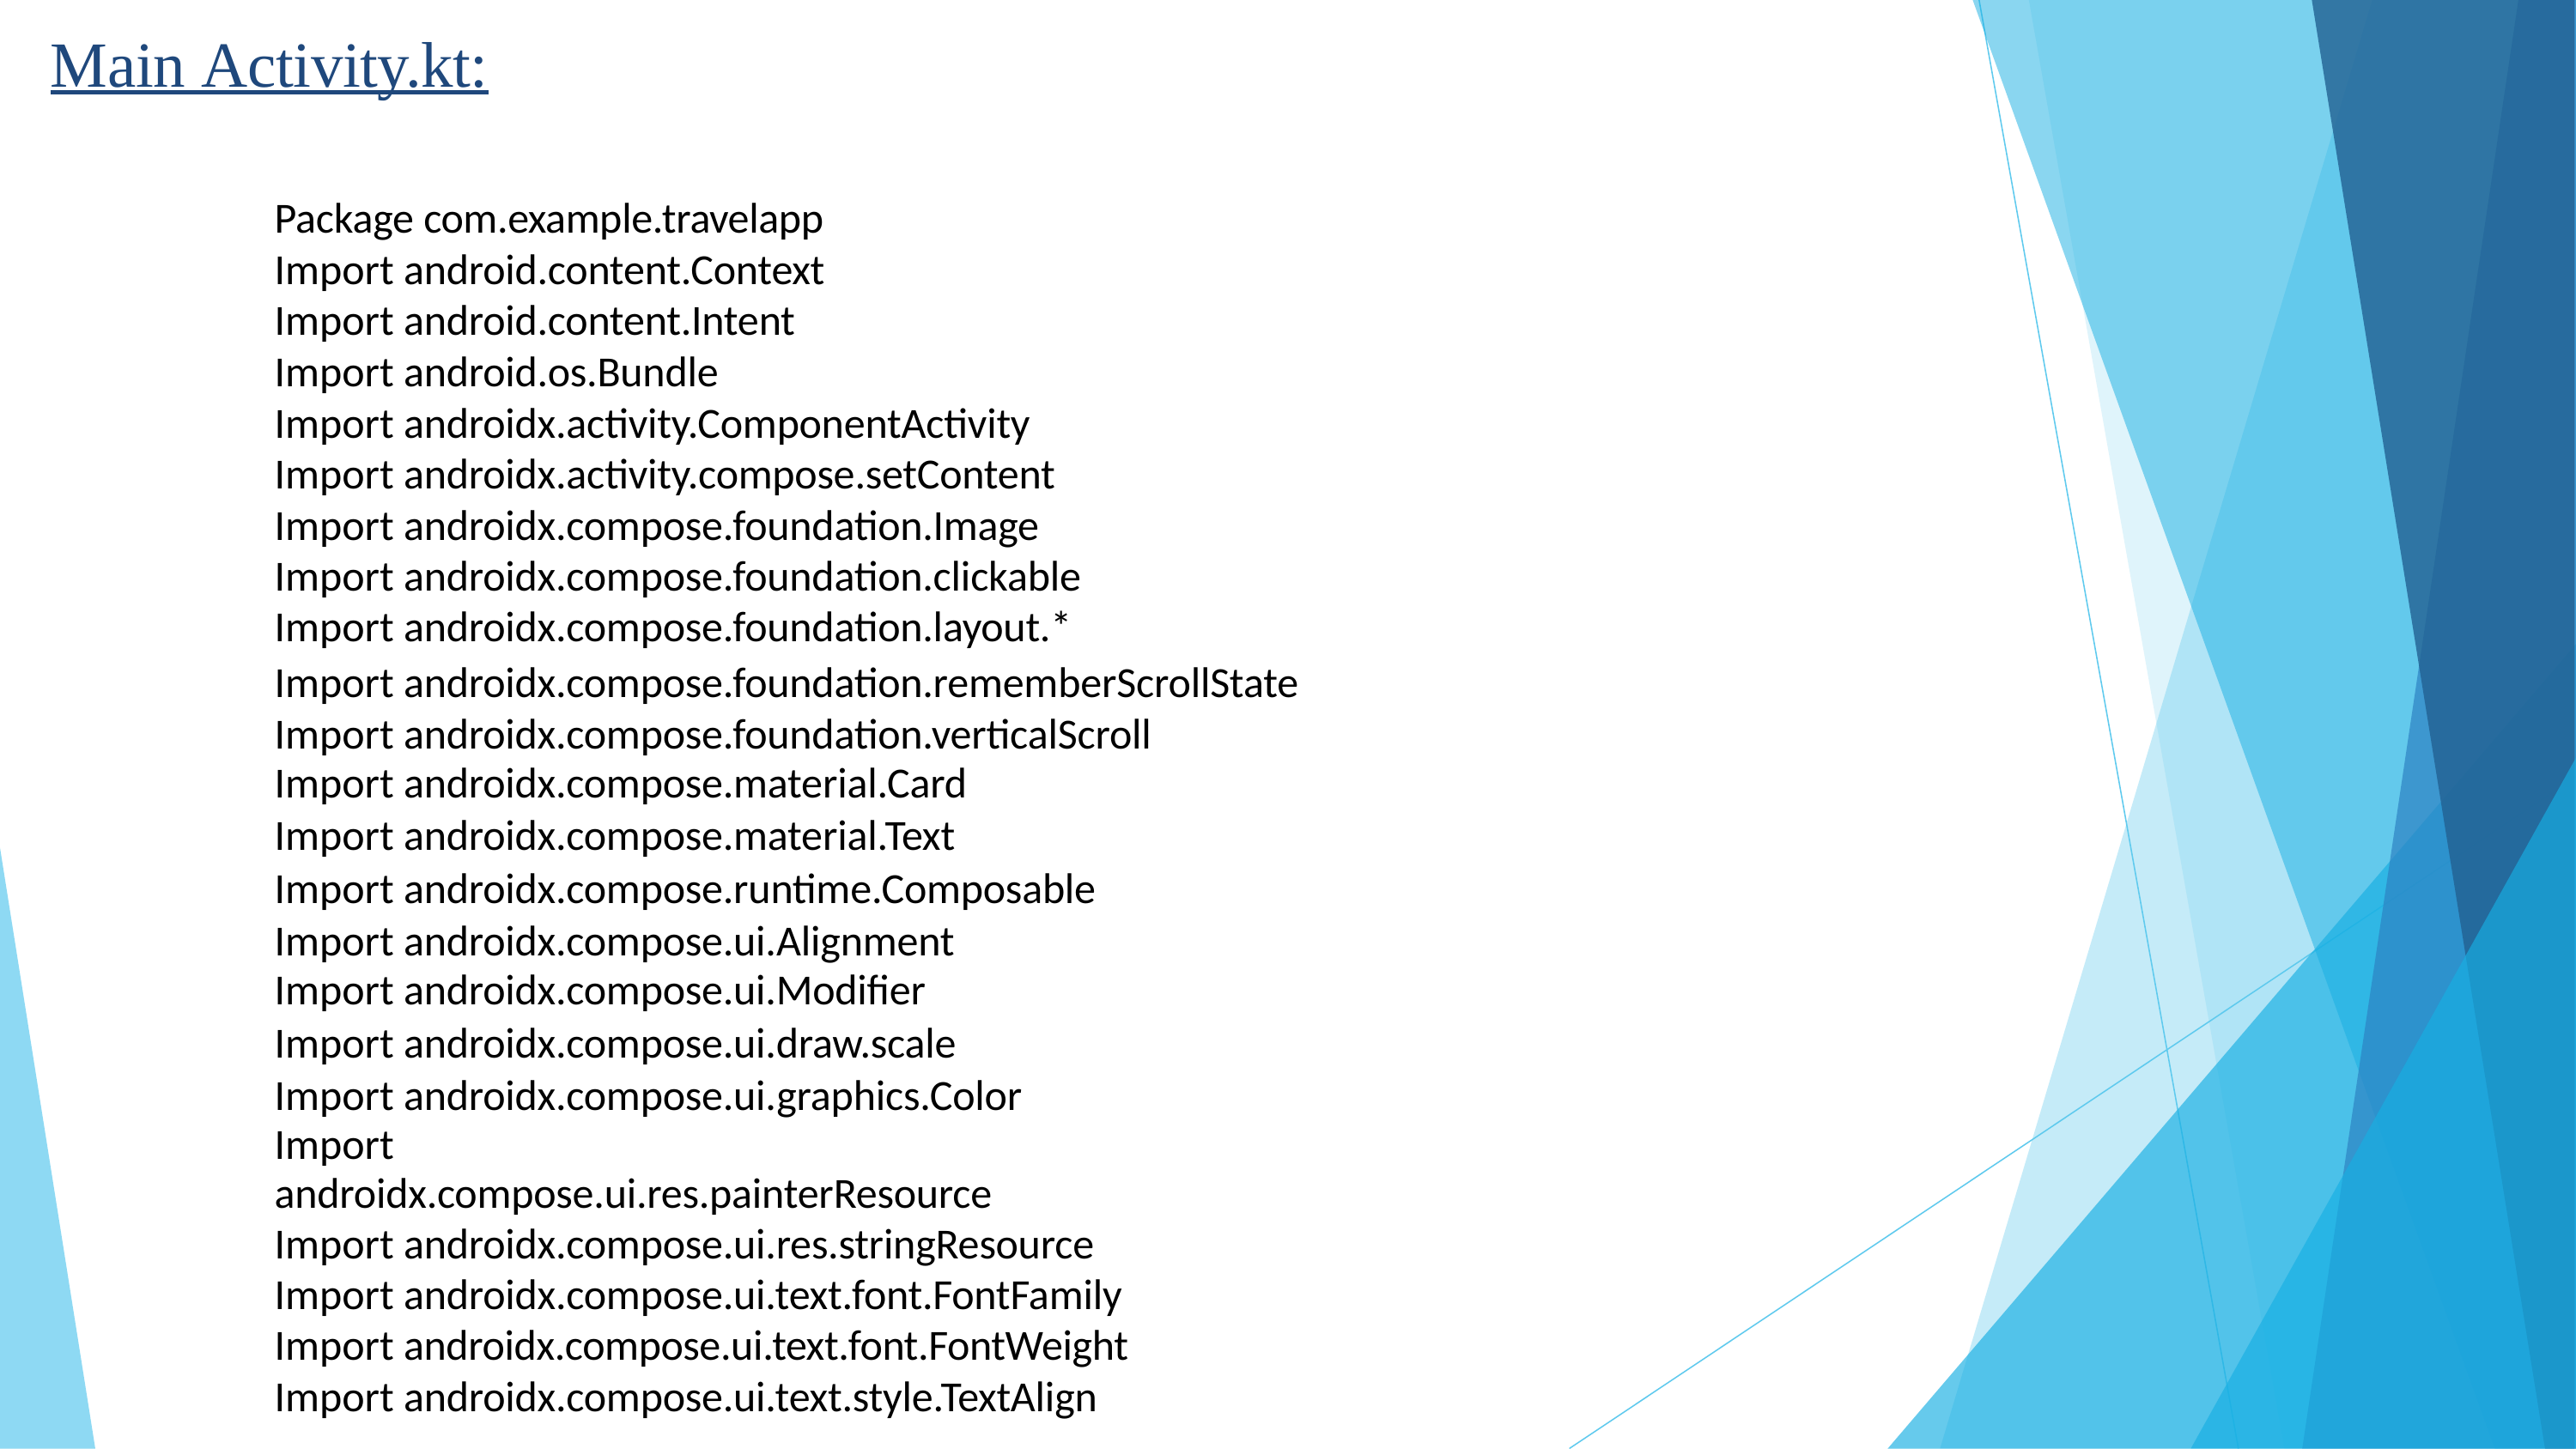

# Main Activity.kt:
Package com.example.travelapp Import android.content.Context Import android.content.Intent Import android.os.Bundle
Import androidx.activity.ComponentActivity Import androidx.activity.compose.setContent Import androidx.compose.foundation.Image Import androidx.compose.foundation.clickable Import androidx.compose.foundation.layout.*
Import androidx.compose.foundation.rememberScrollState Import androidx.compose.foundation.verticalScroll
Import androidx.compose.material.Card
Import androidx.compose.material.Text
Import androidx.compose.runtime.Composable Import androidx.compose.ui.Alignment
Import androidx.compose.ui.Modifier
Import androidx.compose.ui.draw.scale Import androidx.compose.ui.graphics.Color
Import androidx.compose.ui.res.painterResource
Import androidx.compose.ui.res.stringResource Import androidx.compose.ui.text.font.FontFamily Import androidx.compose.ui.text.font.FontWeight Import androidx.compose.ui.text.style.TextAlign